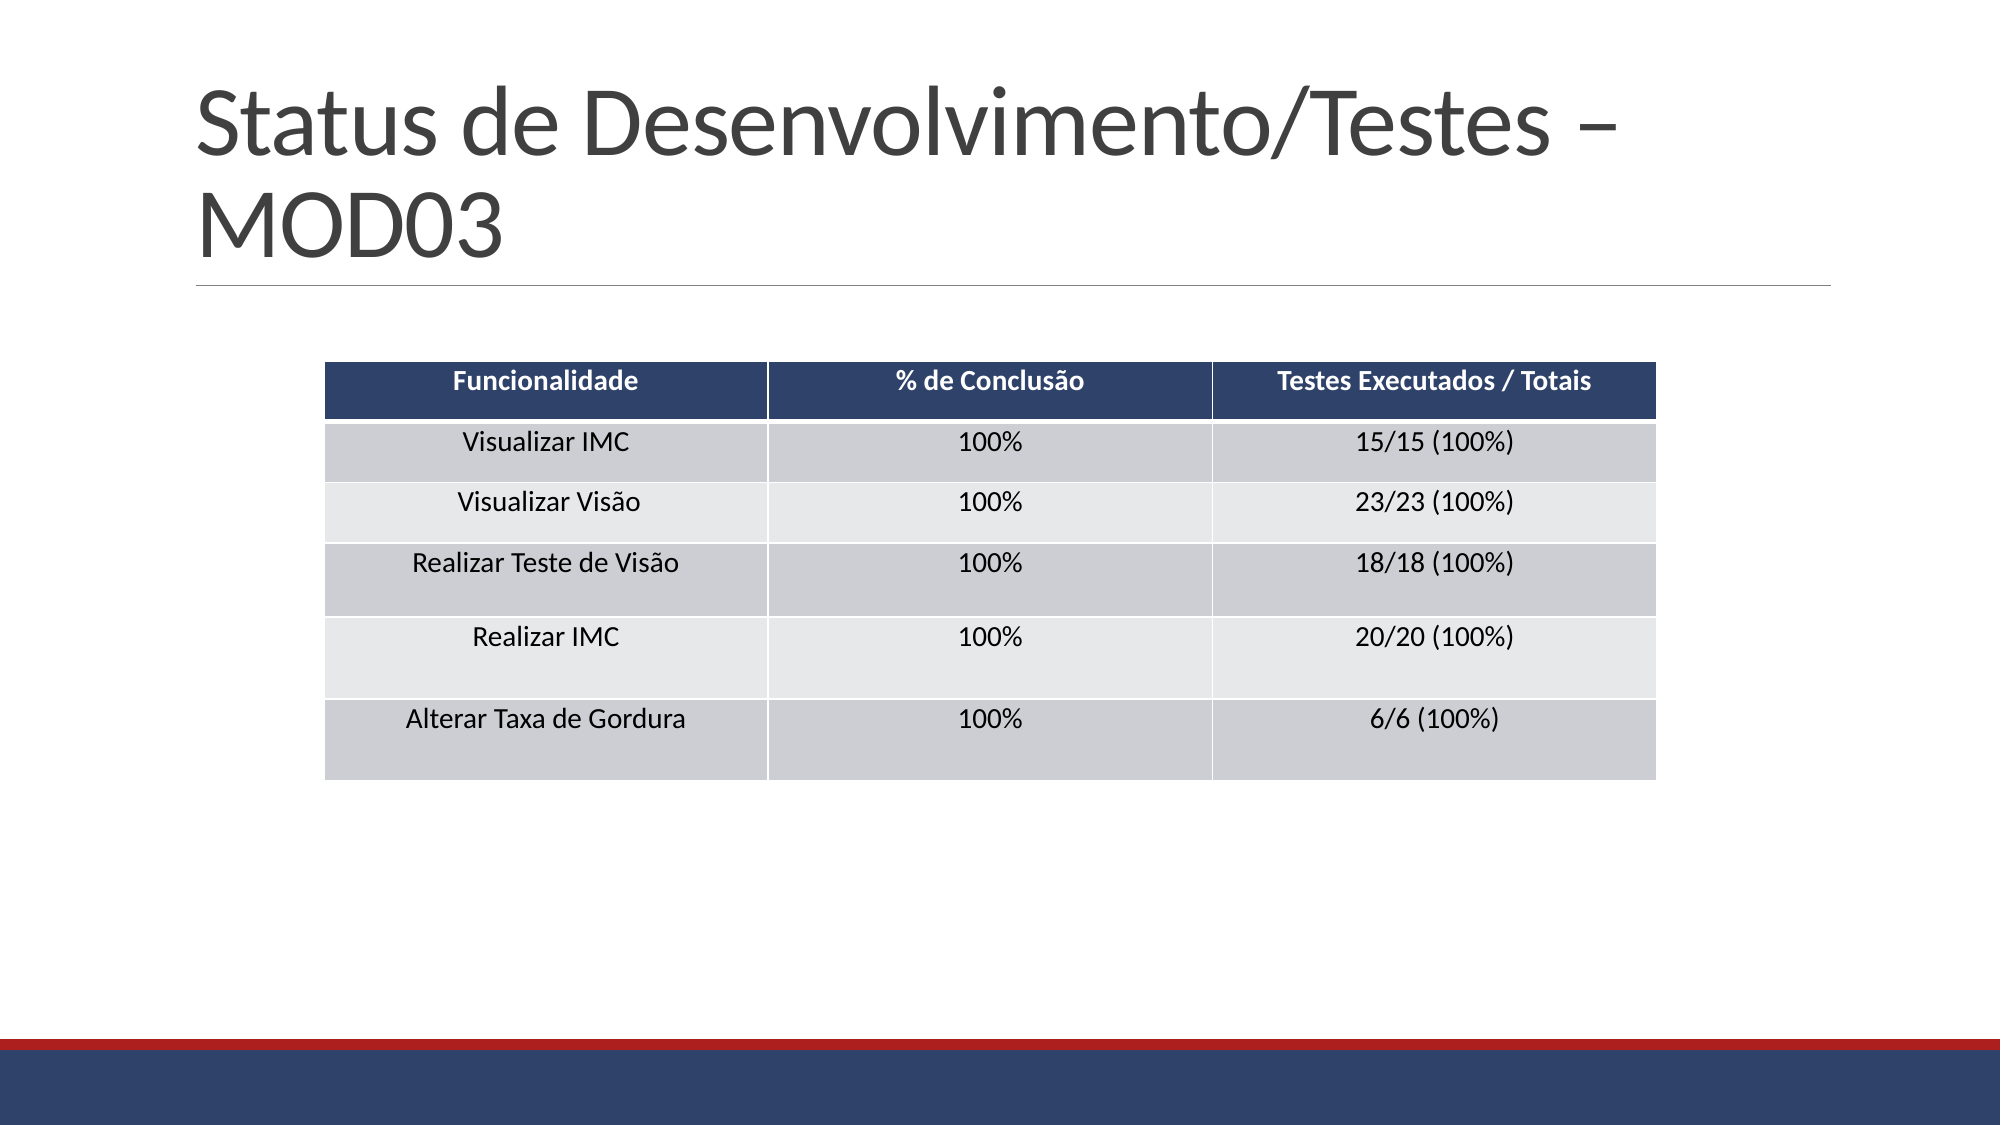

# Status de Desenvolvimento/Testes – MOD03
| Funcionalidade | % de Conclusão | Testes Executados / Totais |
| --- | --- | --- |
| Visualizar IMC | 100% | 15/15 (100%) |
| Visualizar Visão | 100% | 23/23 (100%) |
| Realizar Teste de Visão | 100% | 18/18 (100%) |
| Realizar IMC | 100% | 20/20 (100%) |
| Alterar Taxa de Gordura | 100% | 6/6 (100%) |